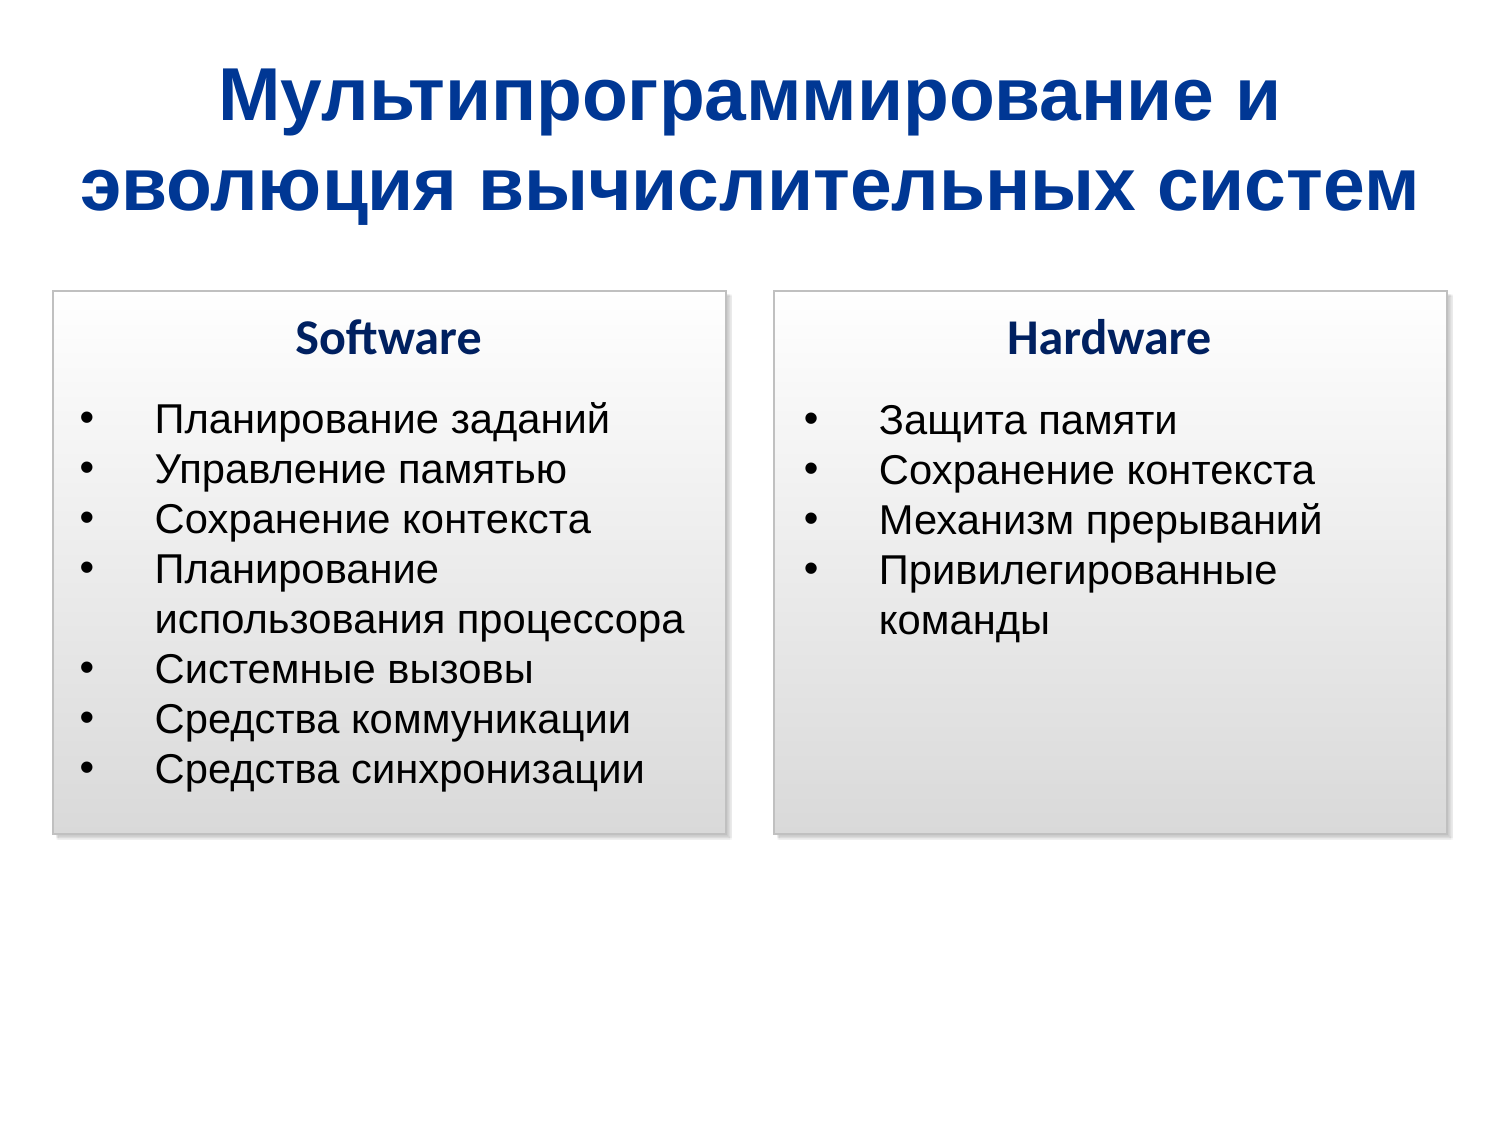

Мультипрограммирование и эволюция вычислительных систем

Software
Hardware
Планирование заданий
Управление памятью
Сохранение контекста
Планирование использования процессора
Системные вызовы
Средства коммуникации
Средства синхронизации

Защита памяти
Сохранение контекста
Механизм прерываний
Привилегированные команды